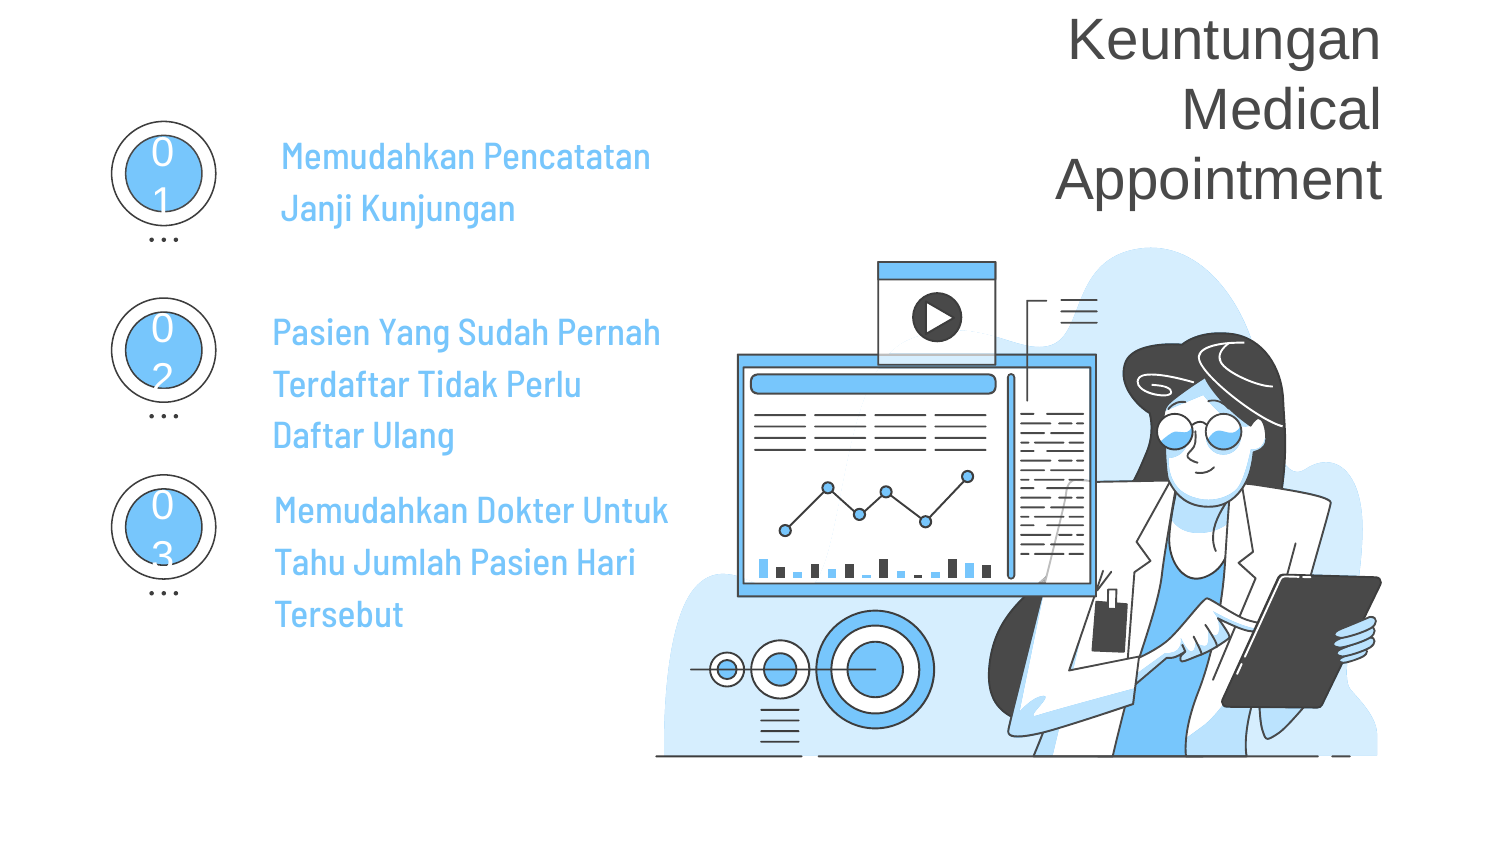

# Keuntungan Medical Appointment
Memudahkan Pencatatan Janji Kunjungan

01

Pasien Yang Sudah Pernah Terdaftar Tidak Perlu Daftar Ulang

02
Memudahkan Dokter Untuk Tahu Jumlah Pasien Hari Tersebut

03
04